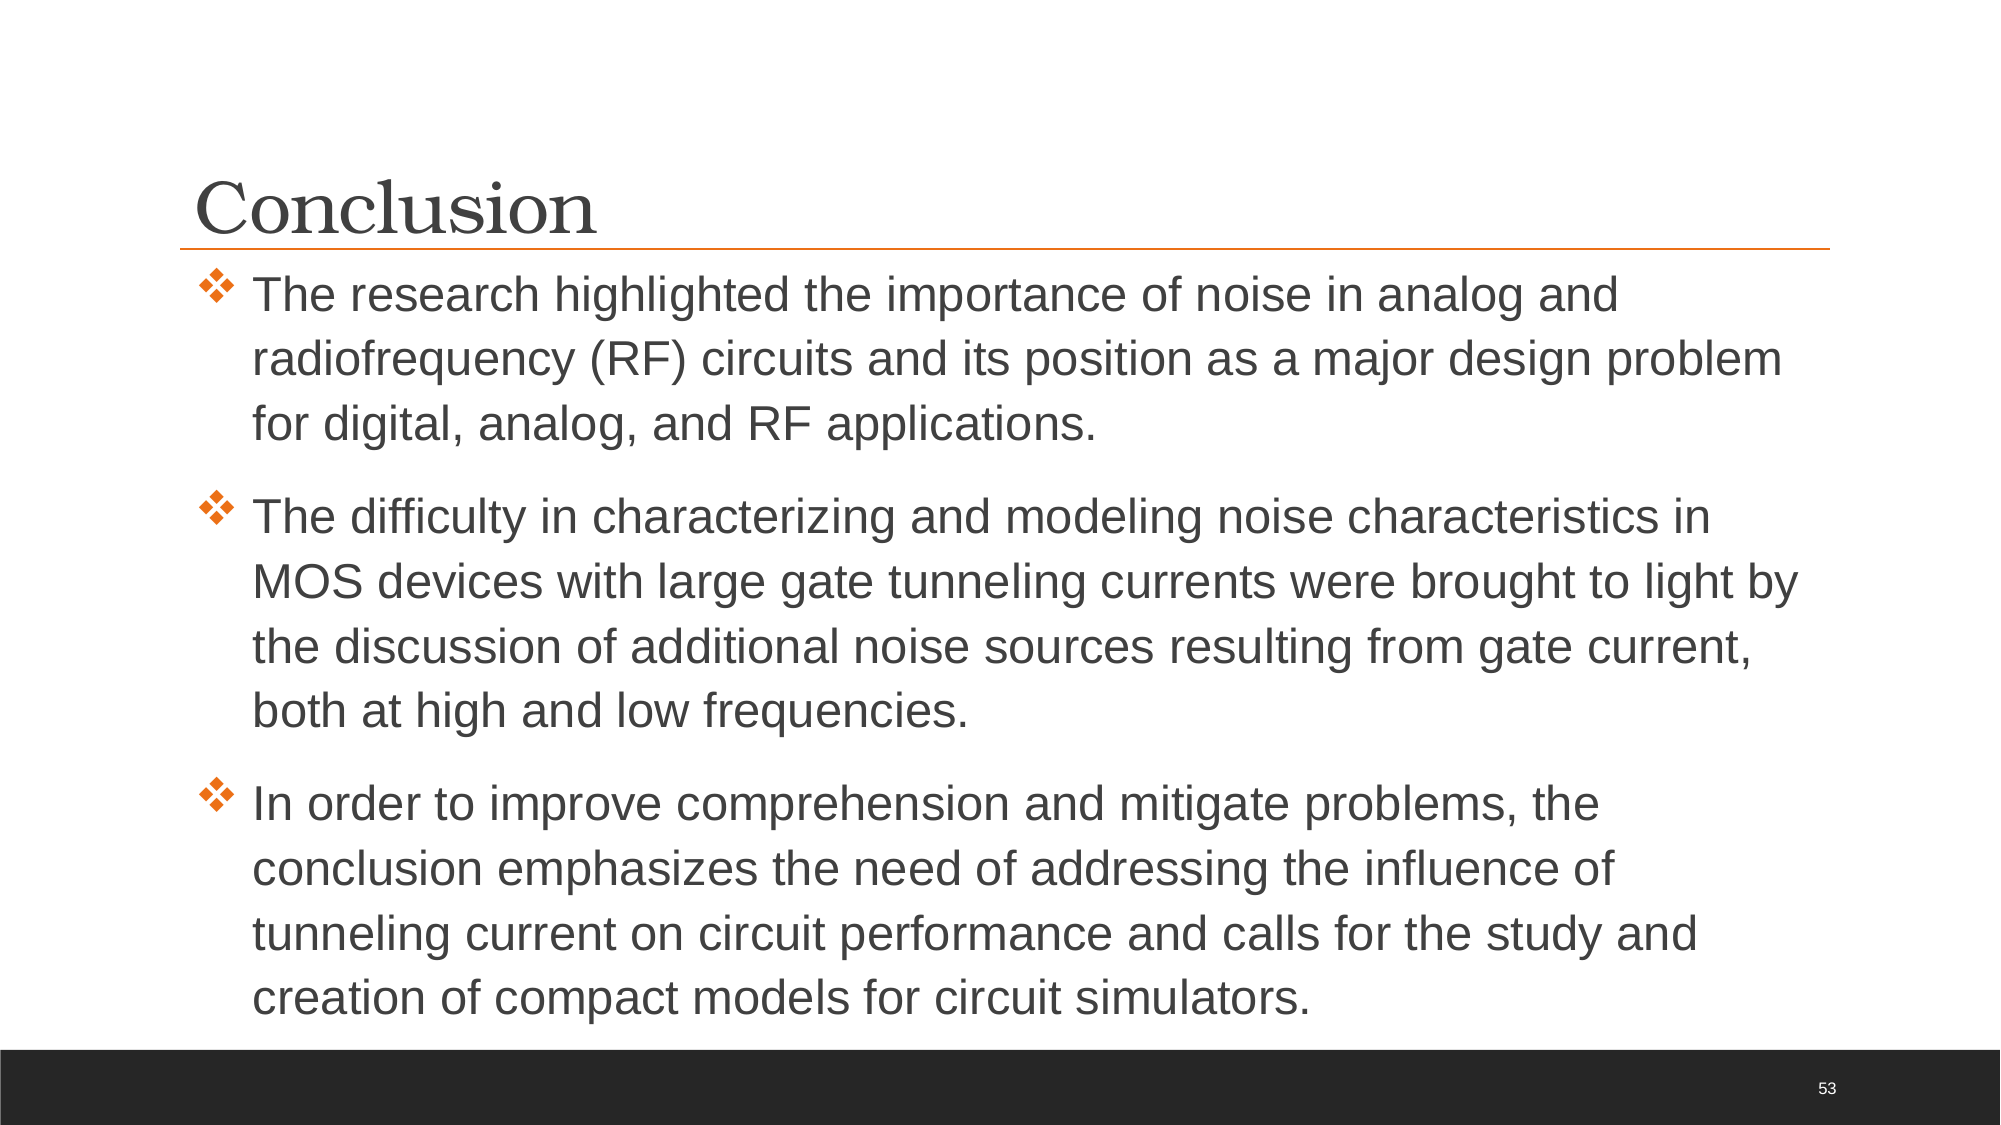

Conclusion
The research highlighted the importance of noise in analog and radiofrequency (RF) circuits and its position as a major design problem for digital, analog, and RF applications.
The difficulty in characterizing and modeling noise characteristics in MOS devices with large gate tunneling currents were brought to light by the discussion of additional noise sources resulting from gate current, both at high and low frequencies.
In order to improve comprehension and mitigate problems, the conclusion emphasizes the need of addressing the influence of tunneling current on circuit performance and calls for the study and creation of compact models for circuit simulators.
53